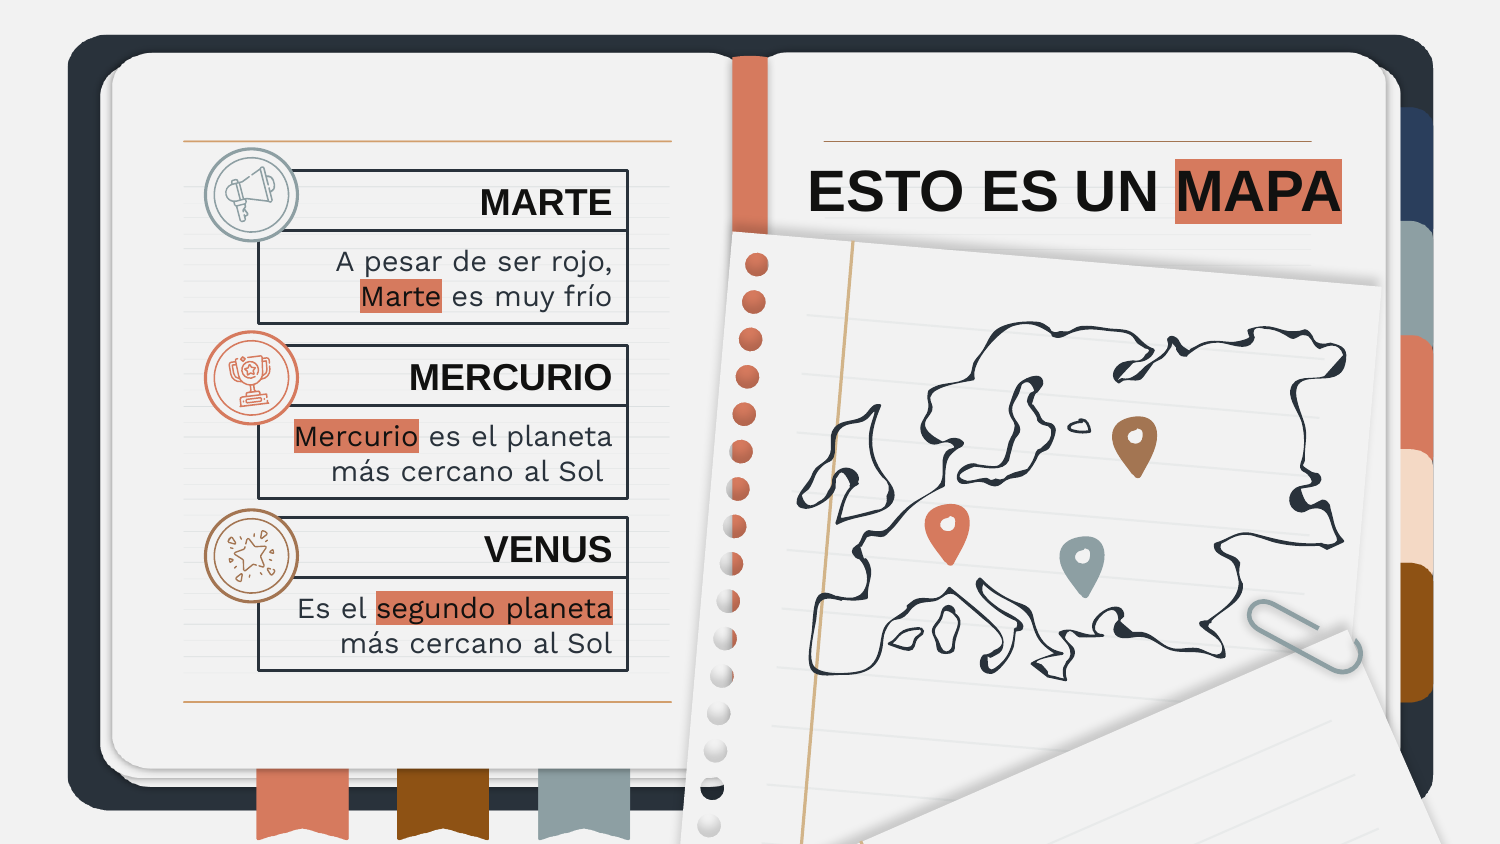

# ESTO ES UN MAPA

MARTE
A pesar de ser rojo, Marte es muy frío

MERCURIO
Mercurio es el planeta más cercano al Sol

VENUS

Es el segundo planeta más cercano al Sol